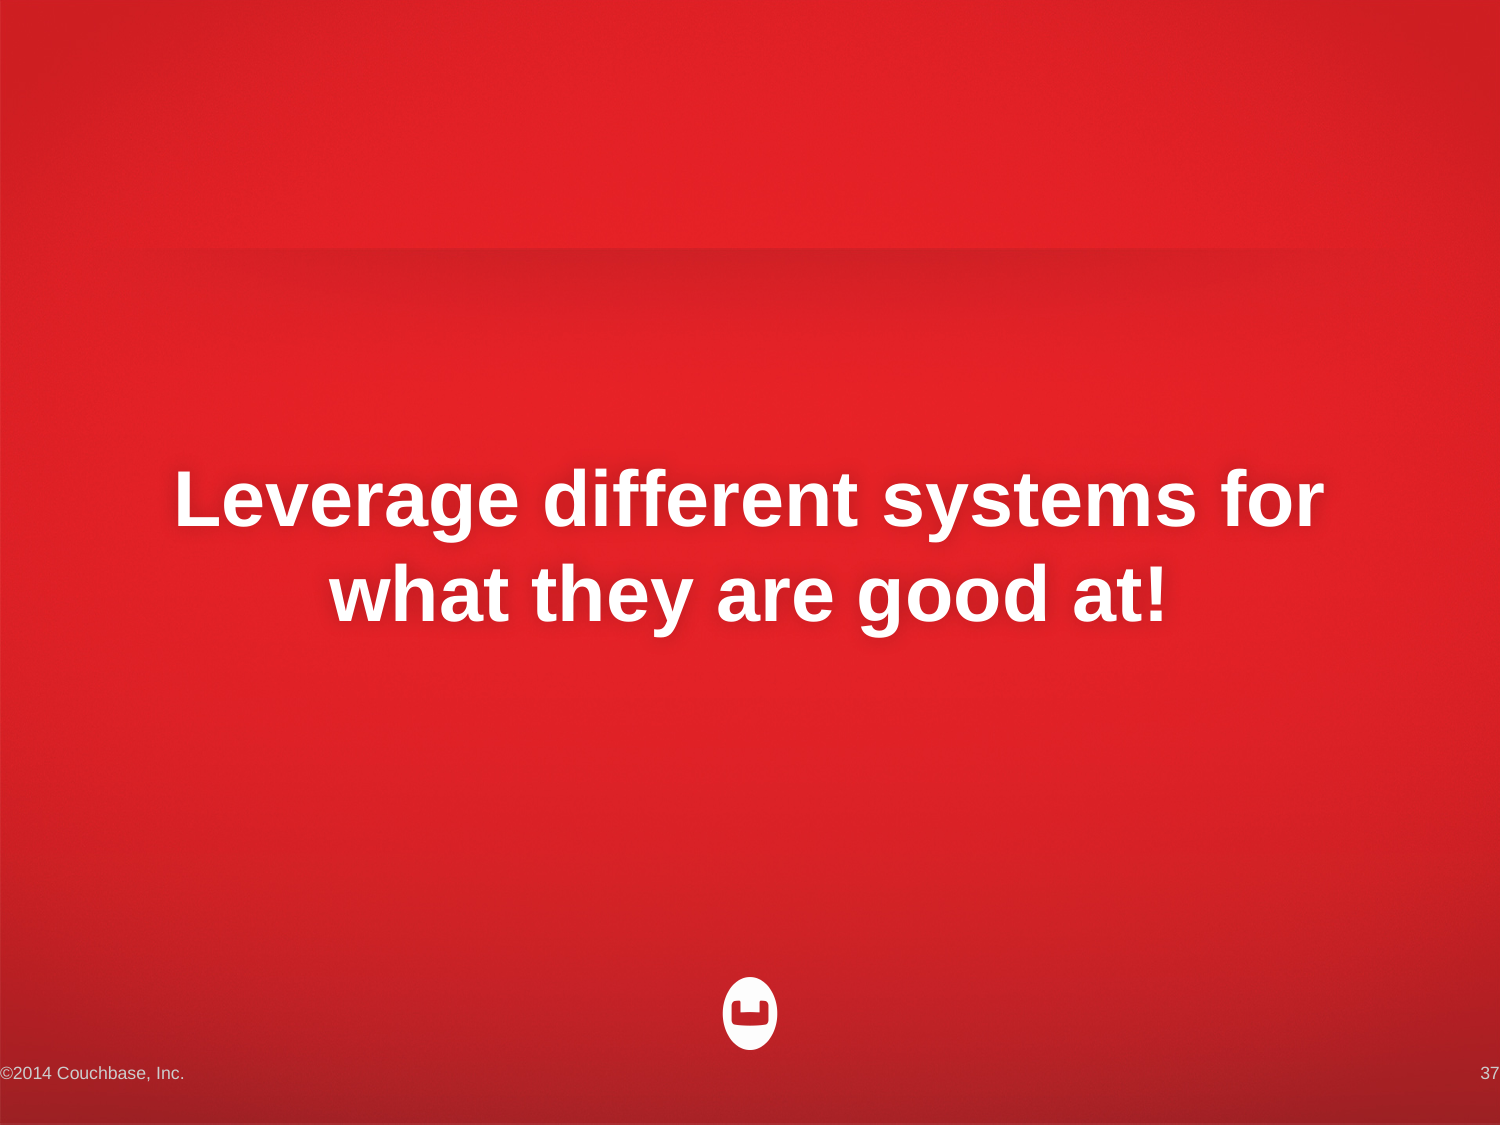

# Leverage different systems for what they are good at!

©2014 Couchbase, Inc.
37